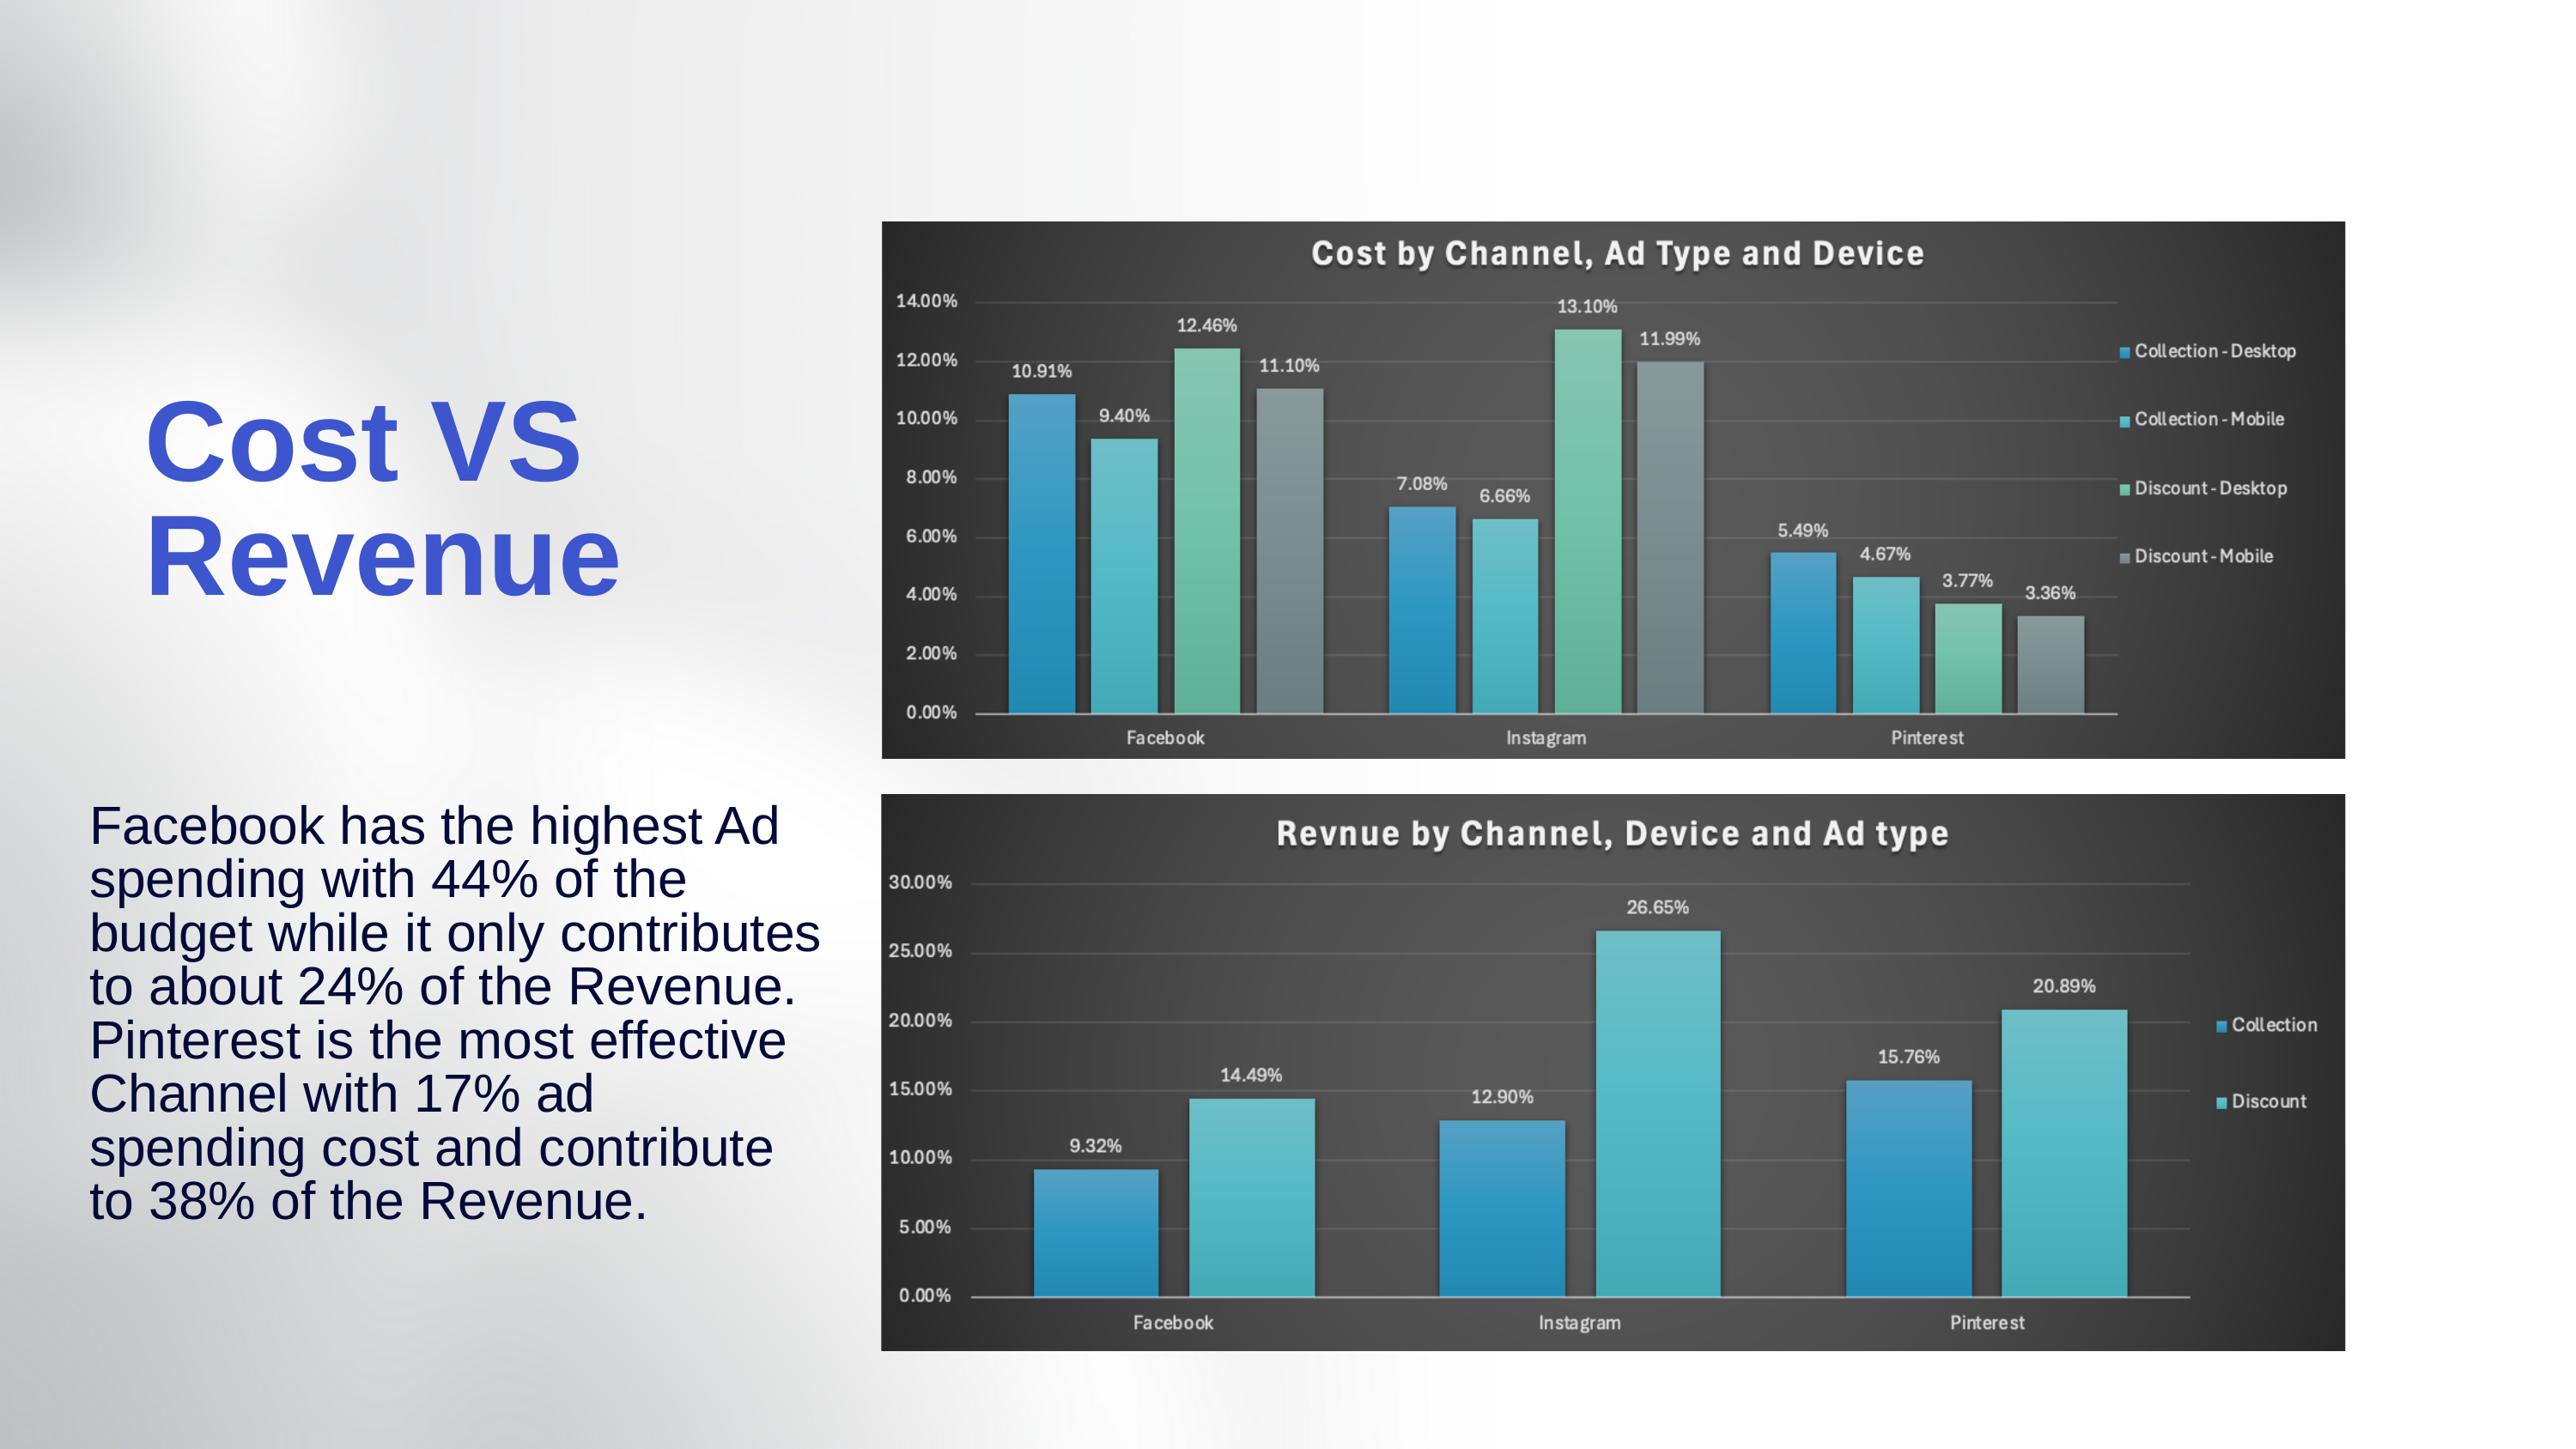

Cost VS Revenue

Facebook has the highest Ad spending with 44% of the budget while it only contributes to about 24% of the Revenue. Pinterest is the most effective Channel with 17% ad spending cost and contribute to 38% of the Revenue.